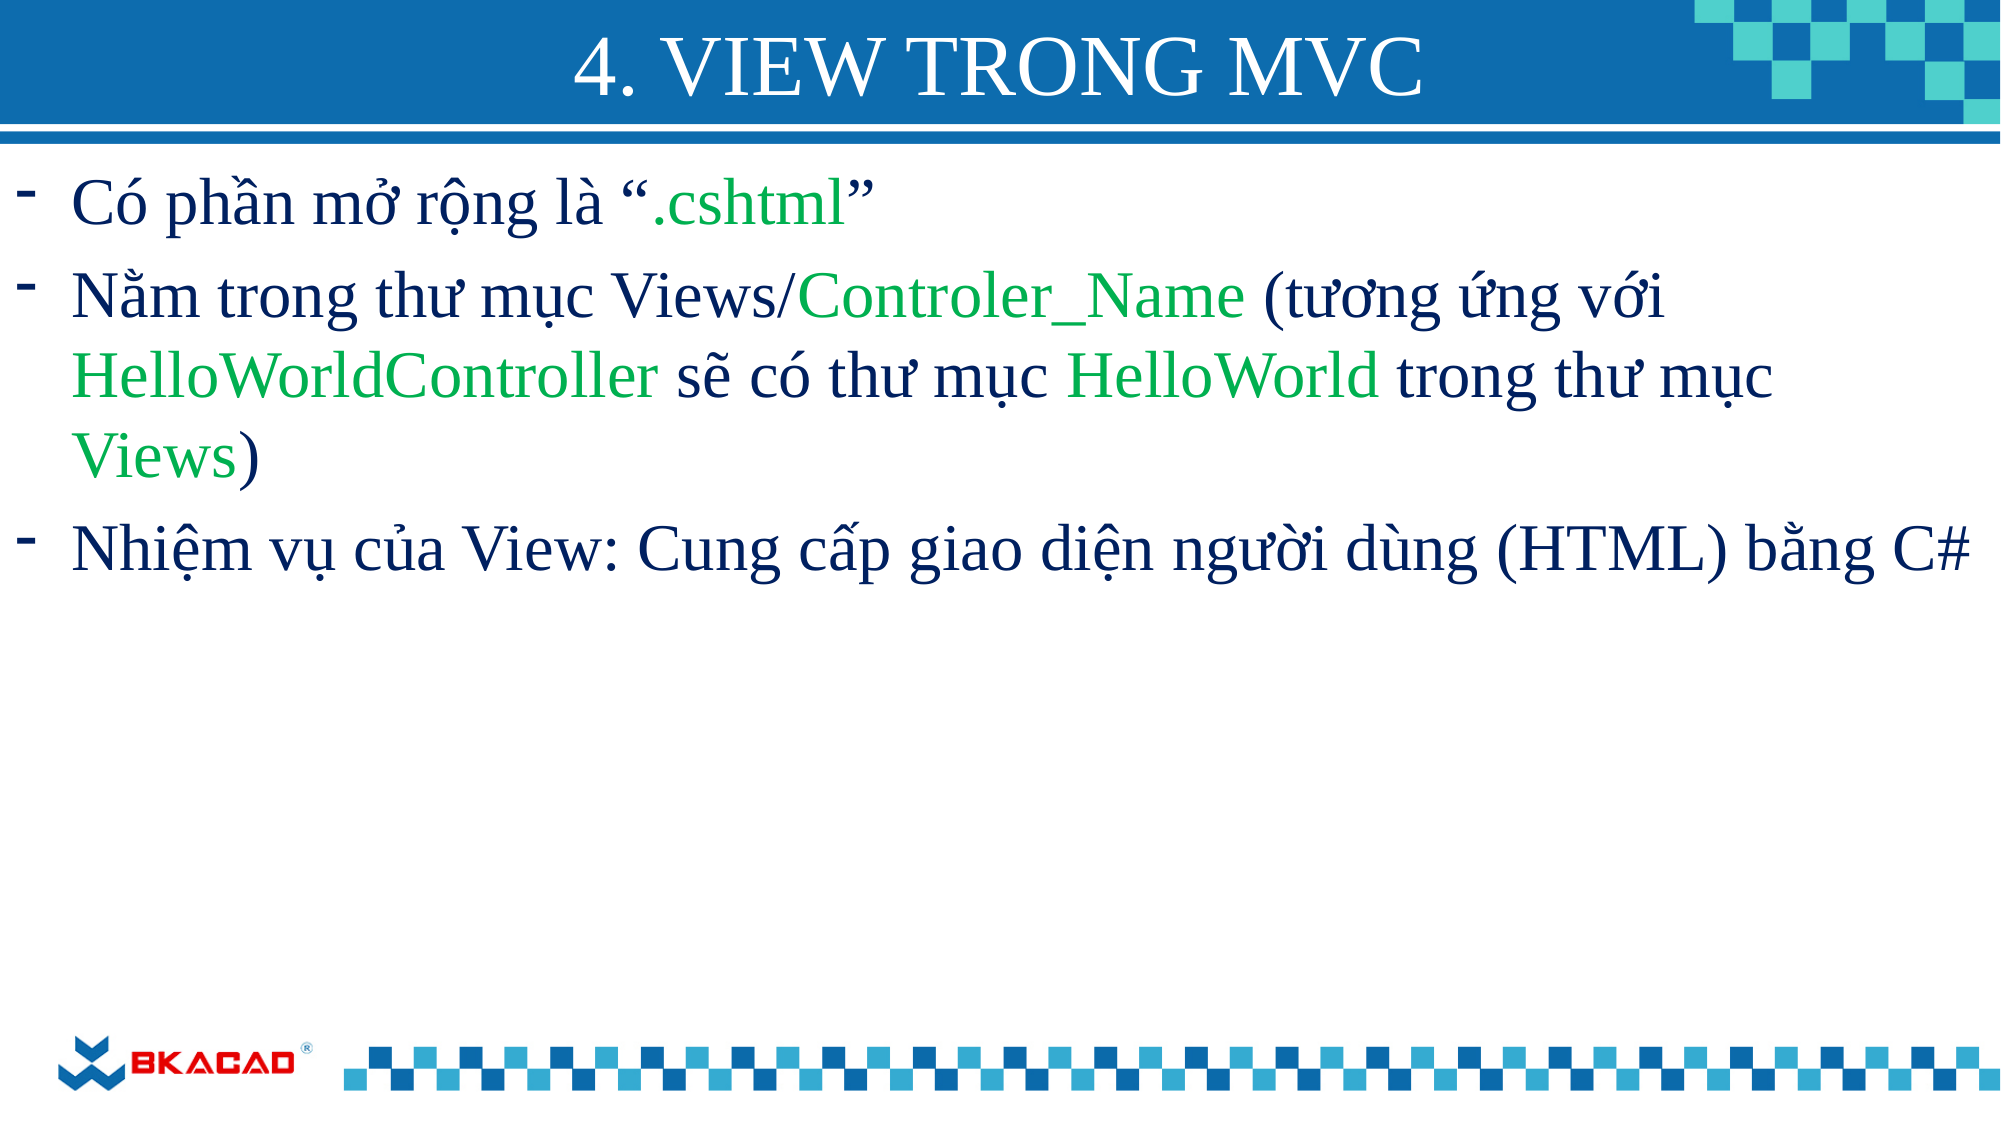

# 4. VIEW TRONG MVC
Có phần mở rộng là “.cshtml”
Nằm trong thư mục Views/Controler_Name (tương ứng với HelloWorldController sẽ có thư mục HelloWorld trong thư mục Views)
Nhiệm vụ của View: Cung cấp giao diện người dùng (HTML) bằng C#